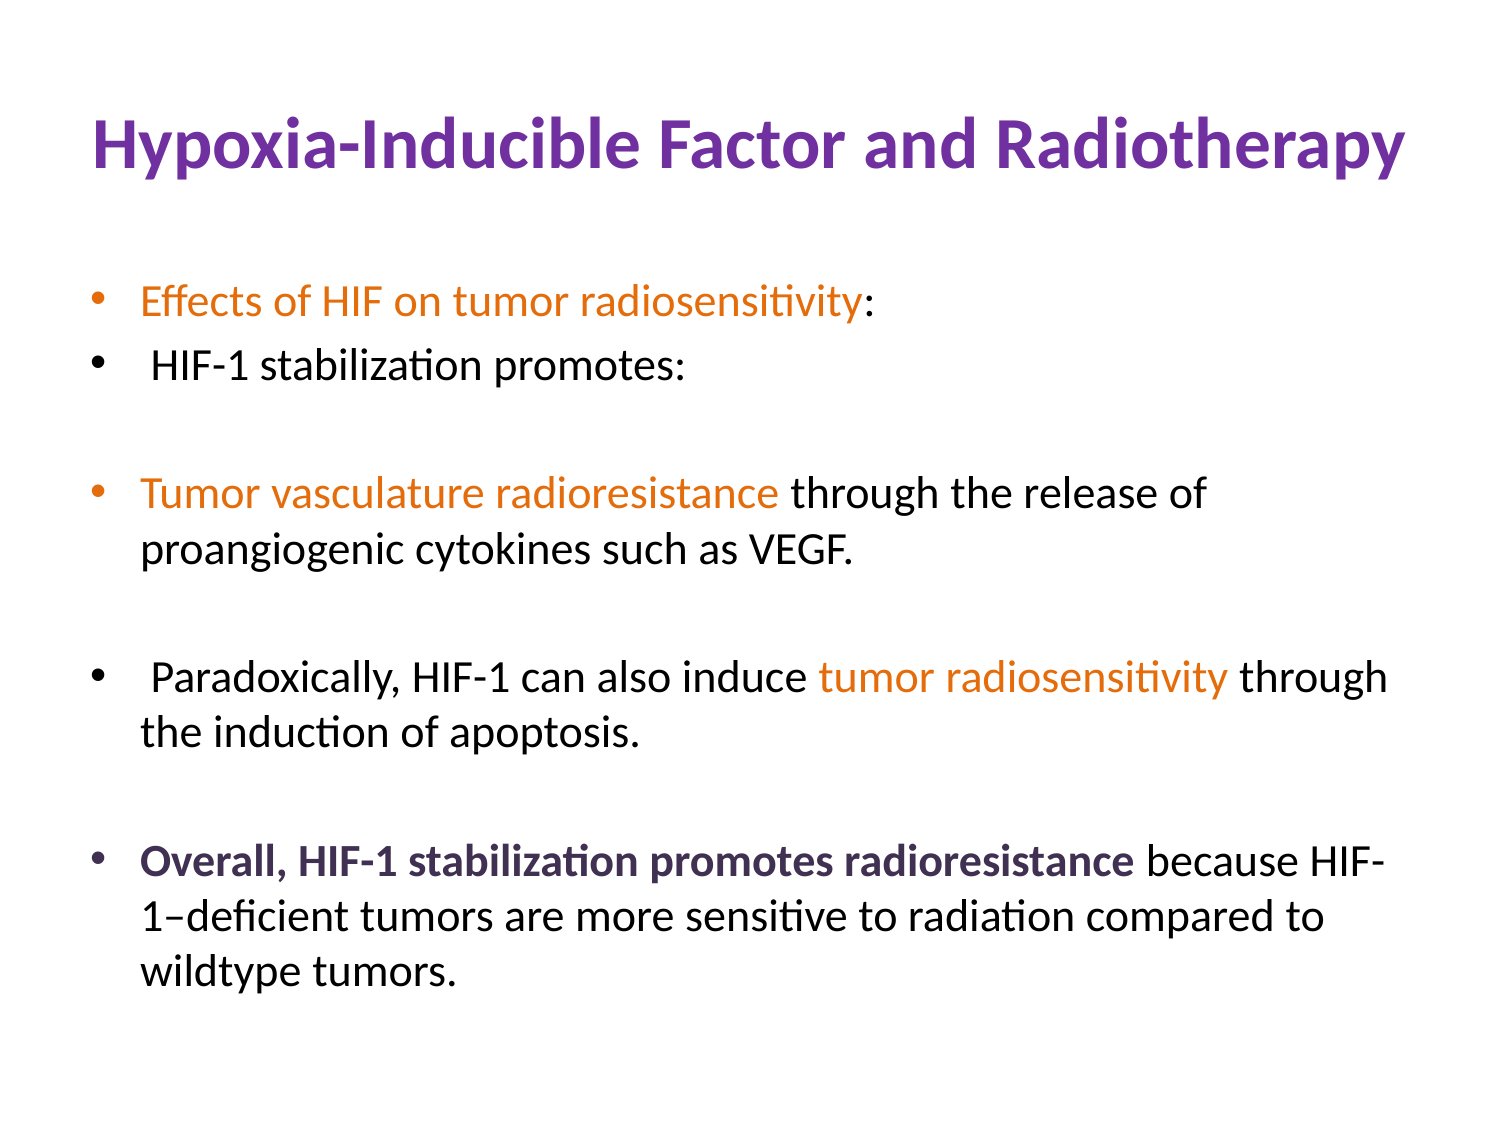

# Hypoxia-Inducible Factor and Radiotherapy
Effects of HIF on tumor radiosensitivity:
 HIF-1 stabilization promotes:

Tumor vasculature radioresistance through the release of proangiogenic cytokines such as VEGF.

 Paradoxically, HIF-1 can also induce tumor radiosensitivity through the induction of apoptosis.

Overall, HIF-1 stabilization promotes radioresistance because HIF-1–deficient tumors are more sensitive to radiation compared to wildtype tumors.